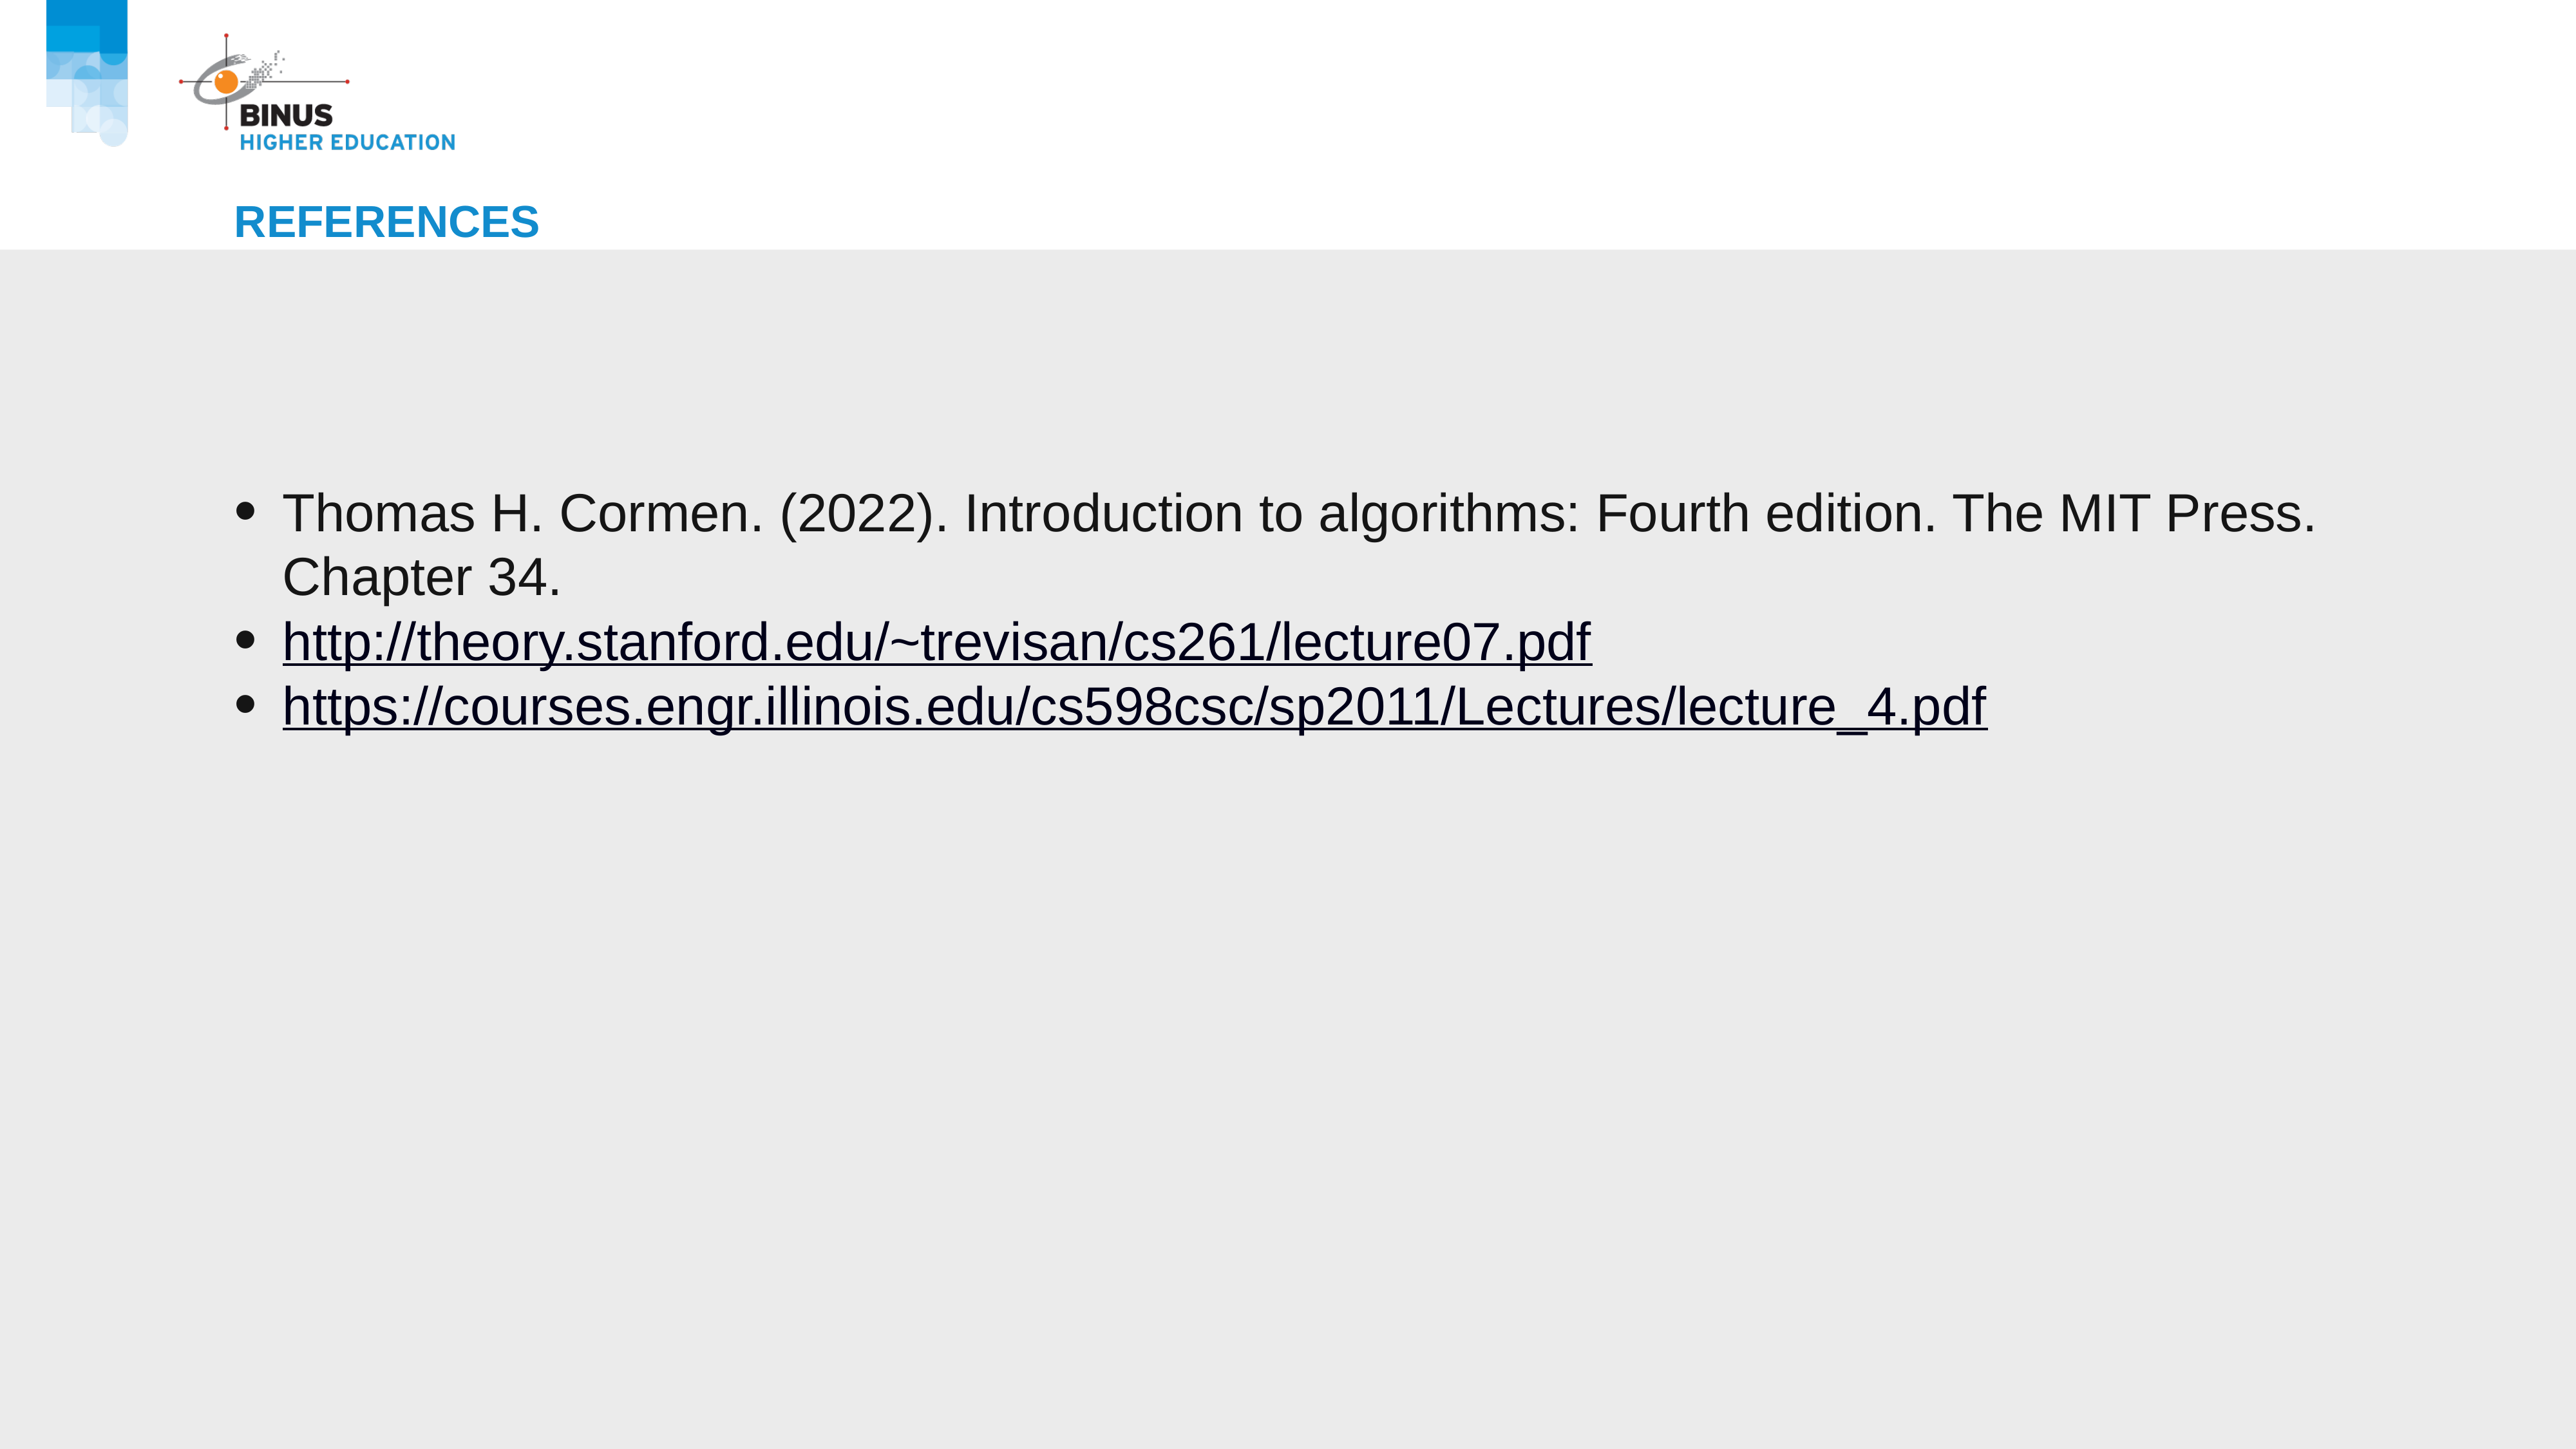

# References

Thomas H. Cormen. (2022). Introduction to algorithms: Fourth edition. The MIT Press. Chapter 34.
http://theory.stanford.edu/~trevisan/cs261/lecture07.pdf
https://courses.engr.illinois.edu/cs598csc/sp2011/Lectures/lecture_4.pdf